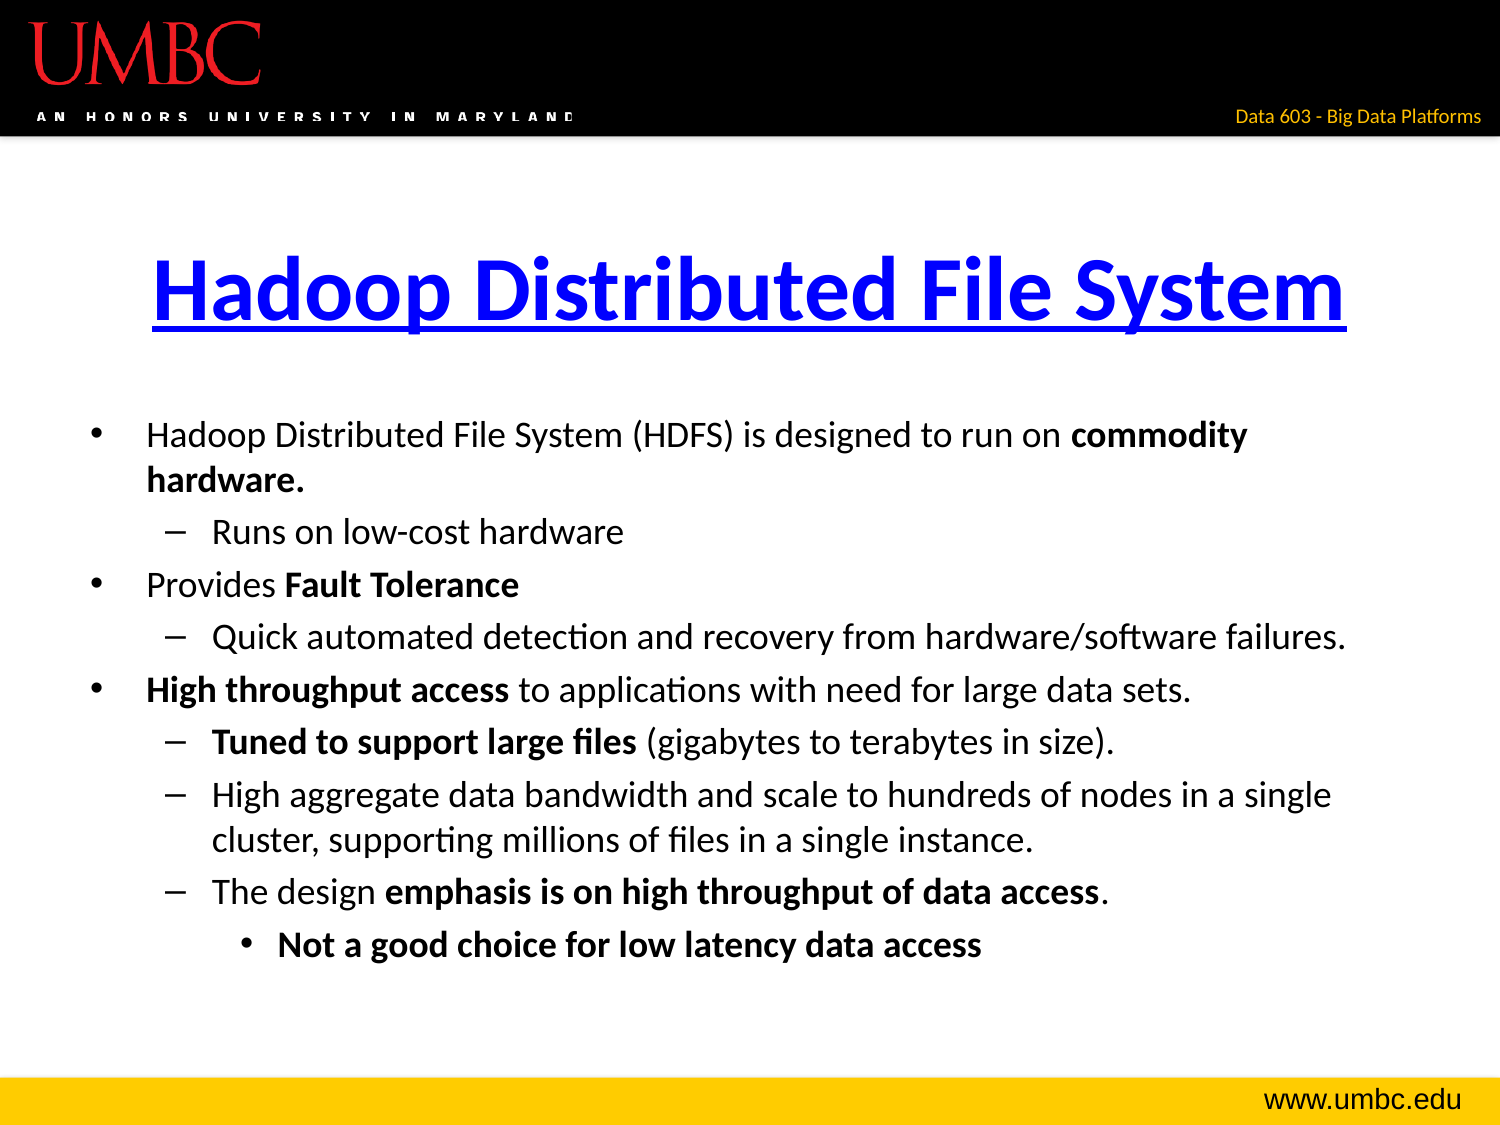

# Hadoop Distributed File System
Hadoop Distributed File System (HDFS) is designed to run on commodity hardware.
Runs on low-cost hardware
Provides Fault Tolerance
Quick automated detection and recovery from hardware/software failures.
High throughput access to applications with need for large data sets.
Tuned to support large files (gigabytes to terabytes in size).
High aggregate data bandwidth and scale to hundreds of nodes in a single cluster, supporting millions of files in a single instance.
The design emphasis is on high throughput of data access.
Not a good choice for low latency data access